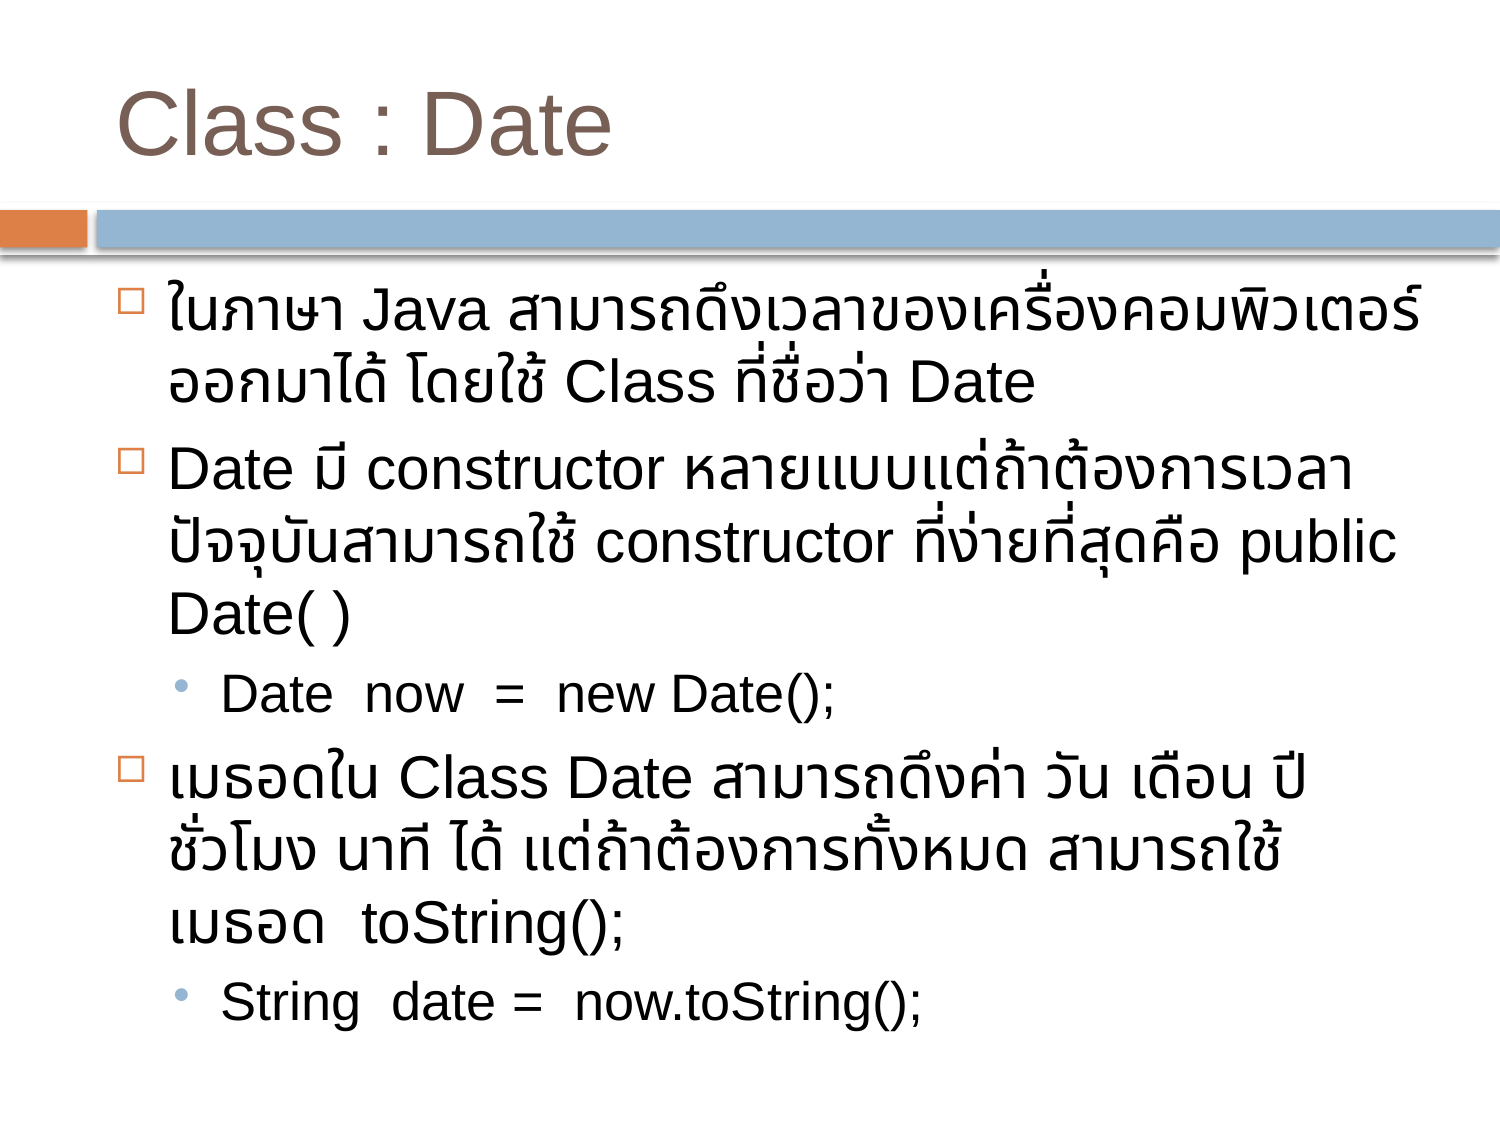

# Class : Date
ในภาษา Java สามารถดึงเวลาของเครื่องคอมพิวเตอร์ออกมาได้ โดยใช้ Class ที่ชื่อว่า Date
Date มี constructor หลายแบบแต่ถ้าต้องการเวลาปัจจุบันสามารถใช้ constructor ที่ง่ายที่สุดคือ public  Date( )
Date  now  =  new Date();
เมธอดใน Class Date สามารถดึงค่า วัน เดือน ปี ชั่วโมง นาที ได้ แต่ถ้าต้องการทั้งหมด สามารถใช้เมธอด  toString();
String  date =  now.toString();